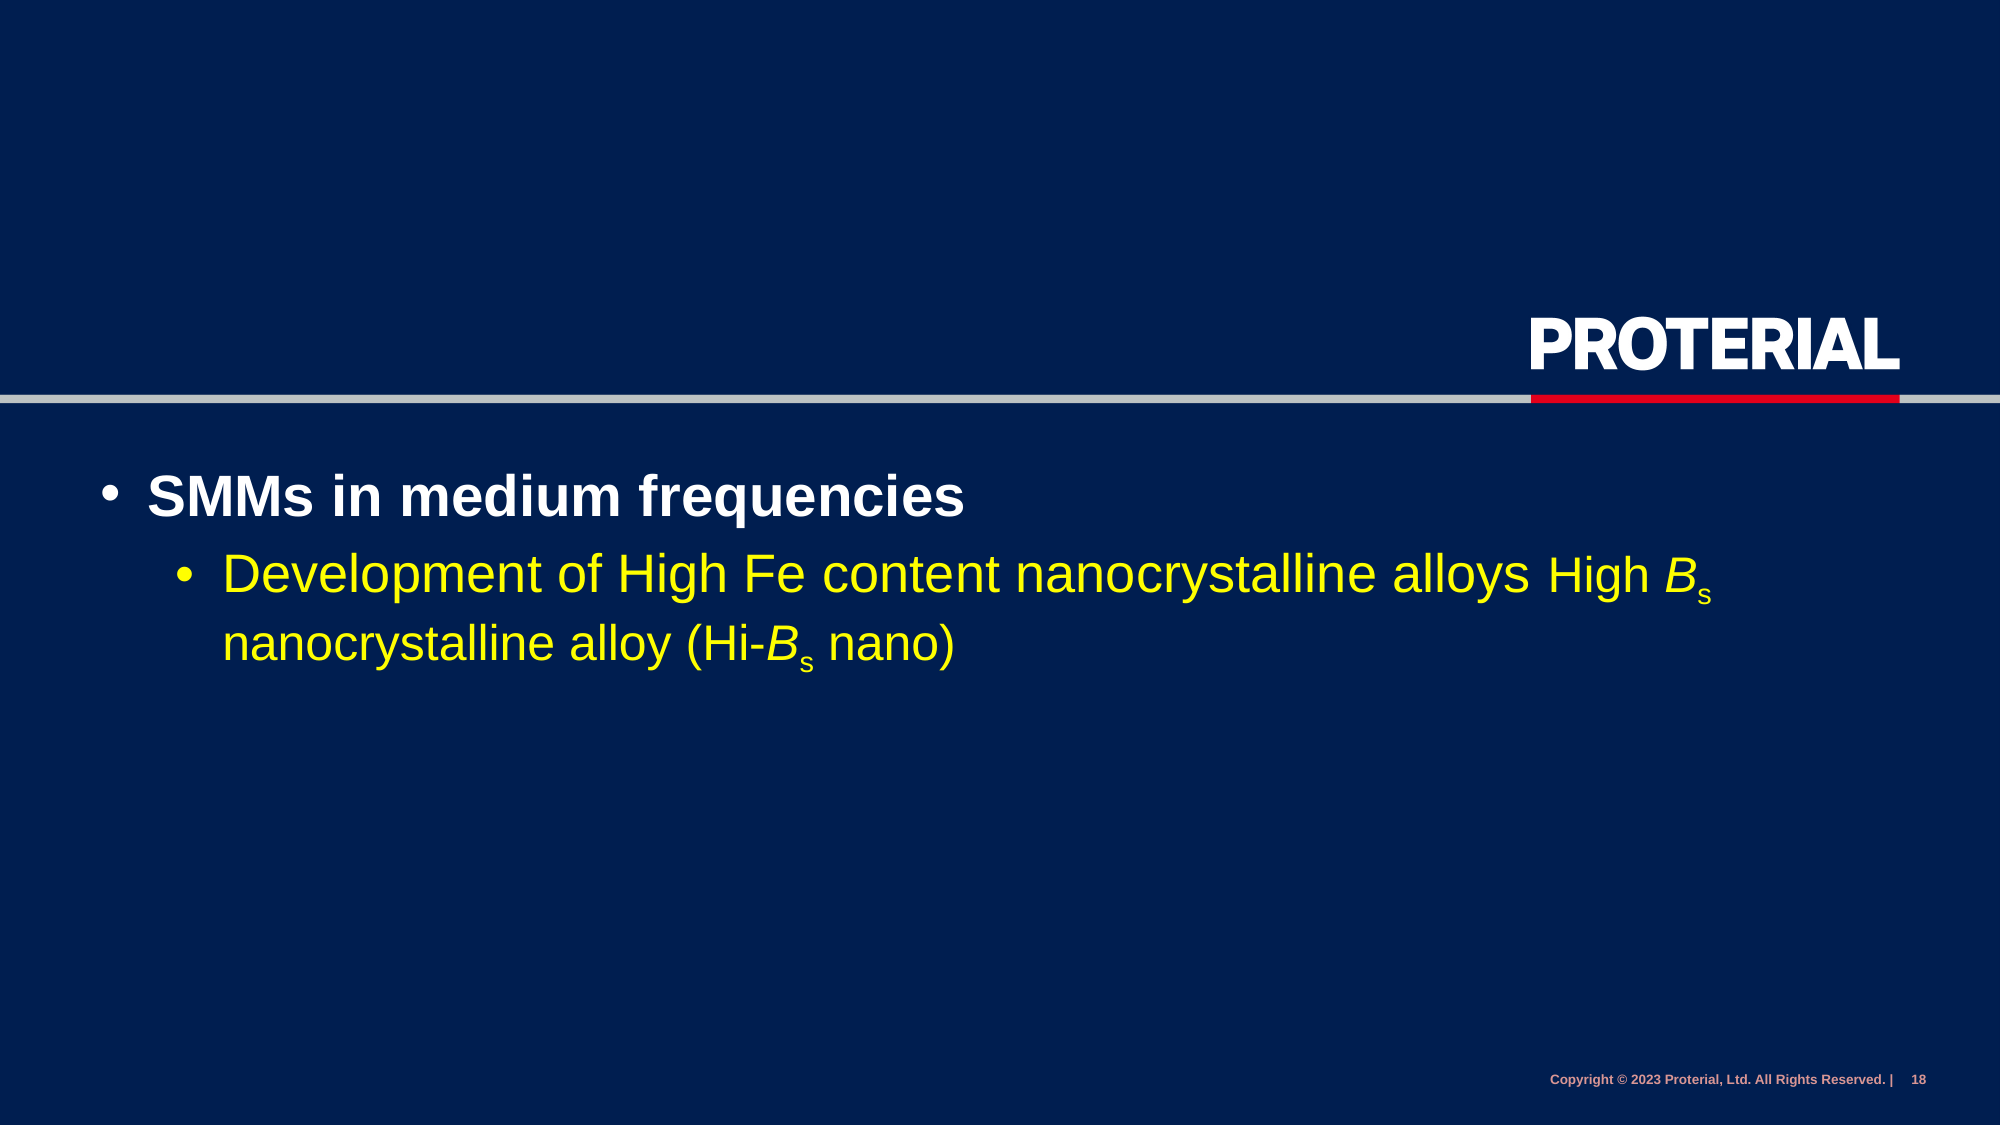

SMMs in medium frequencies
Development of High Fe content nanocrystalline alloys High Bs nanocrystalline alloy (Hi-Bs nano)